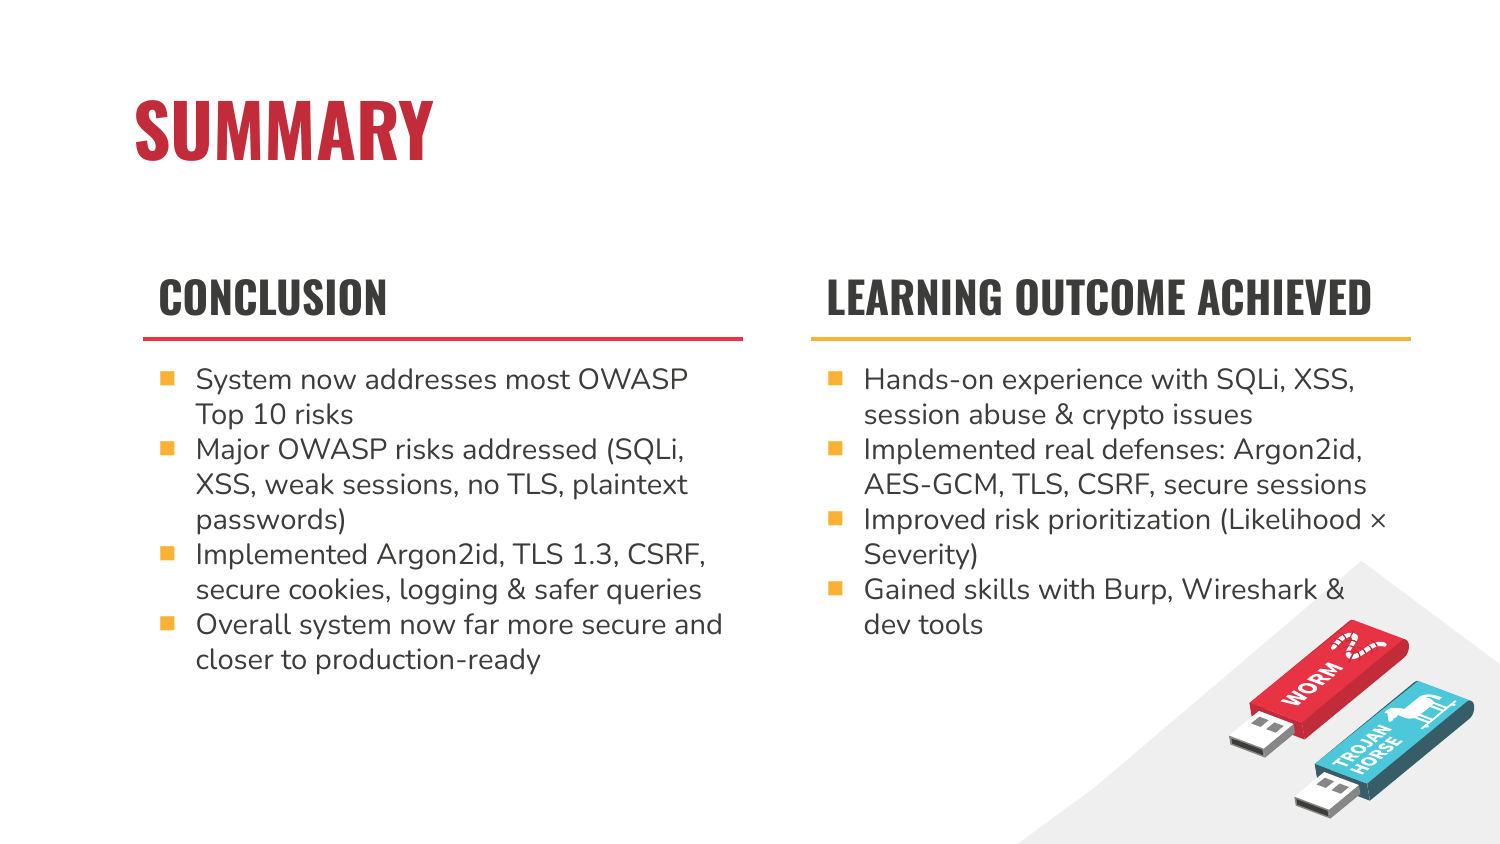

# SUMMARY
CONCLUSION
LEARNING OUTCOME ACHIEVED
System now addresses most OWASP Top 10 risks
Major OWASP risks addressed (SQLi, XSS, weak sessions, no TLS, plaintext passwords)
Implemented Argon2id, TLS 1.3, CSRF, secure cookies, logging & safer queries
Overall system now far more secure and closer to production-ready
Hands-on experience with SQLi, XSS, session abuse & crypto issues
Implemented real defenses: Argon2id, AES-GCM, TLS, CSRF, secure sessions
Improved risk prioritization (Likelihood × Severity)
Gained skills with Burp, Wireshark & dev tools